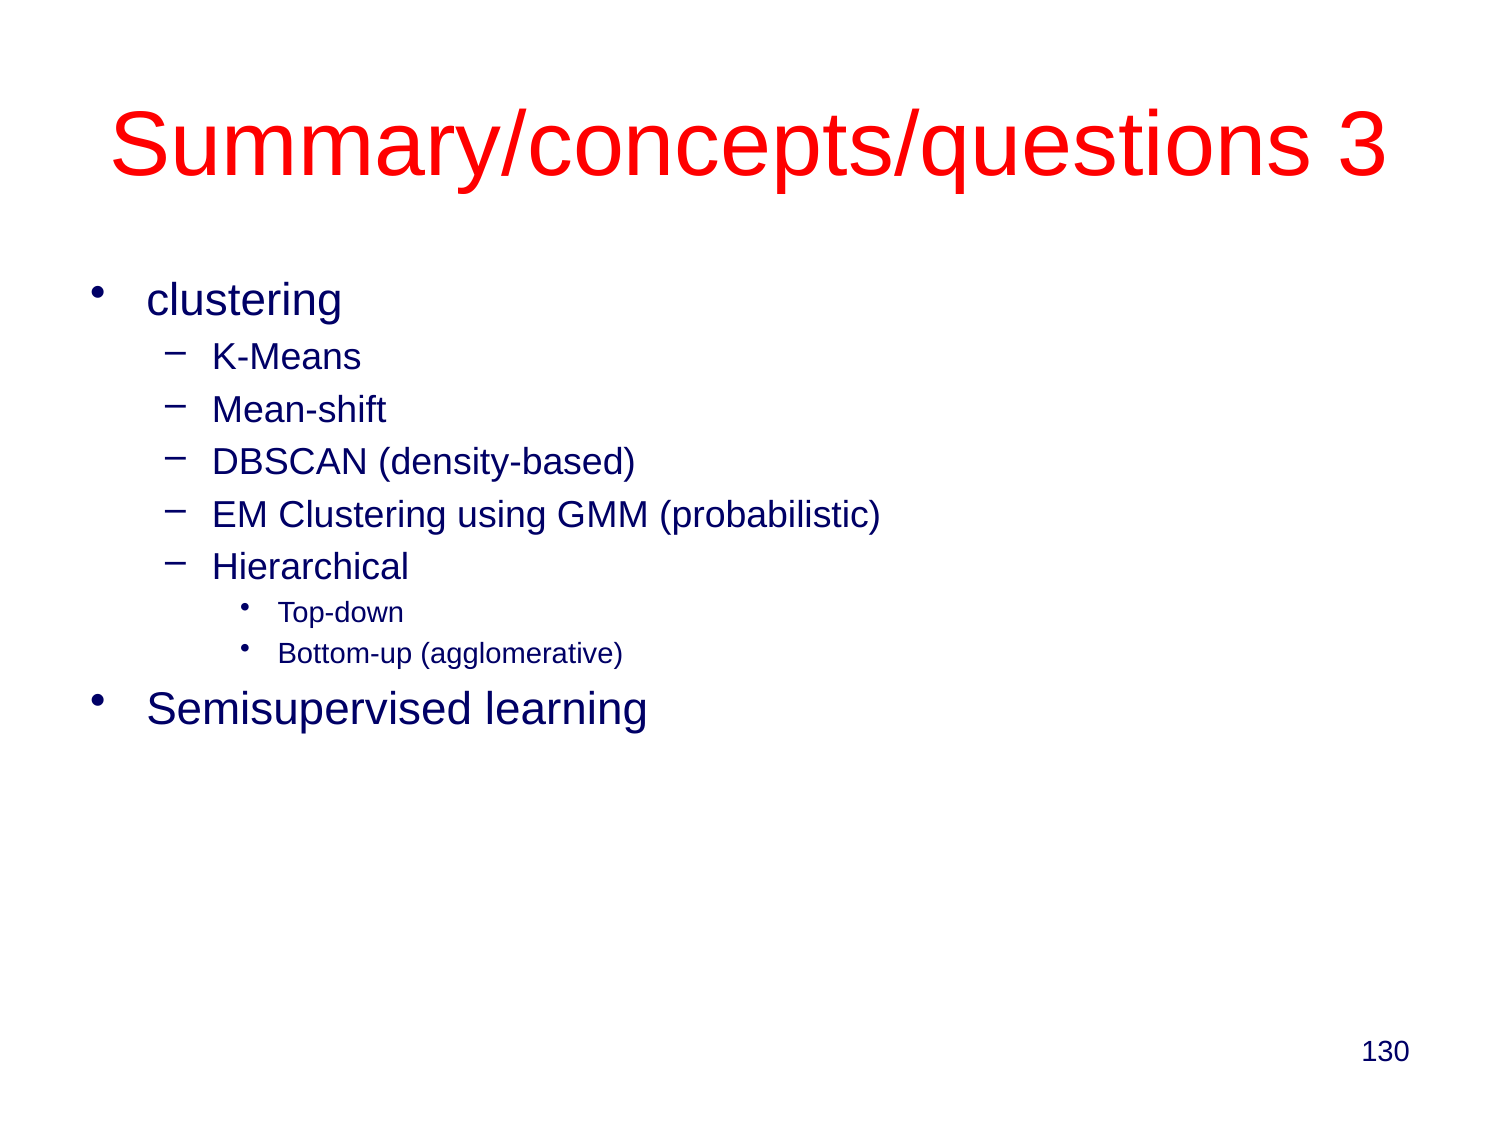

# Summary/concepts/questions 3
clustering
K-Means
Mean-shift
DBSCAN (density-based)
EM Clustering using GMM (probabilistic)
Hierarchical
Top-down
Bottom-up (agglomerative)
Semisupervised learning
130